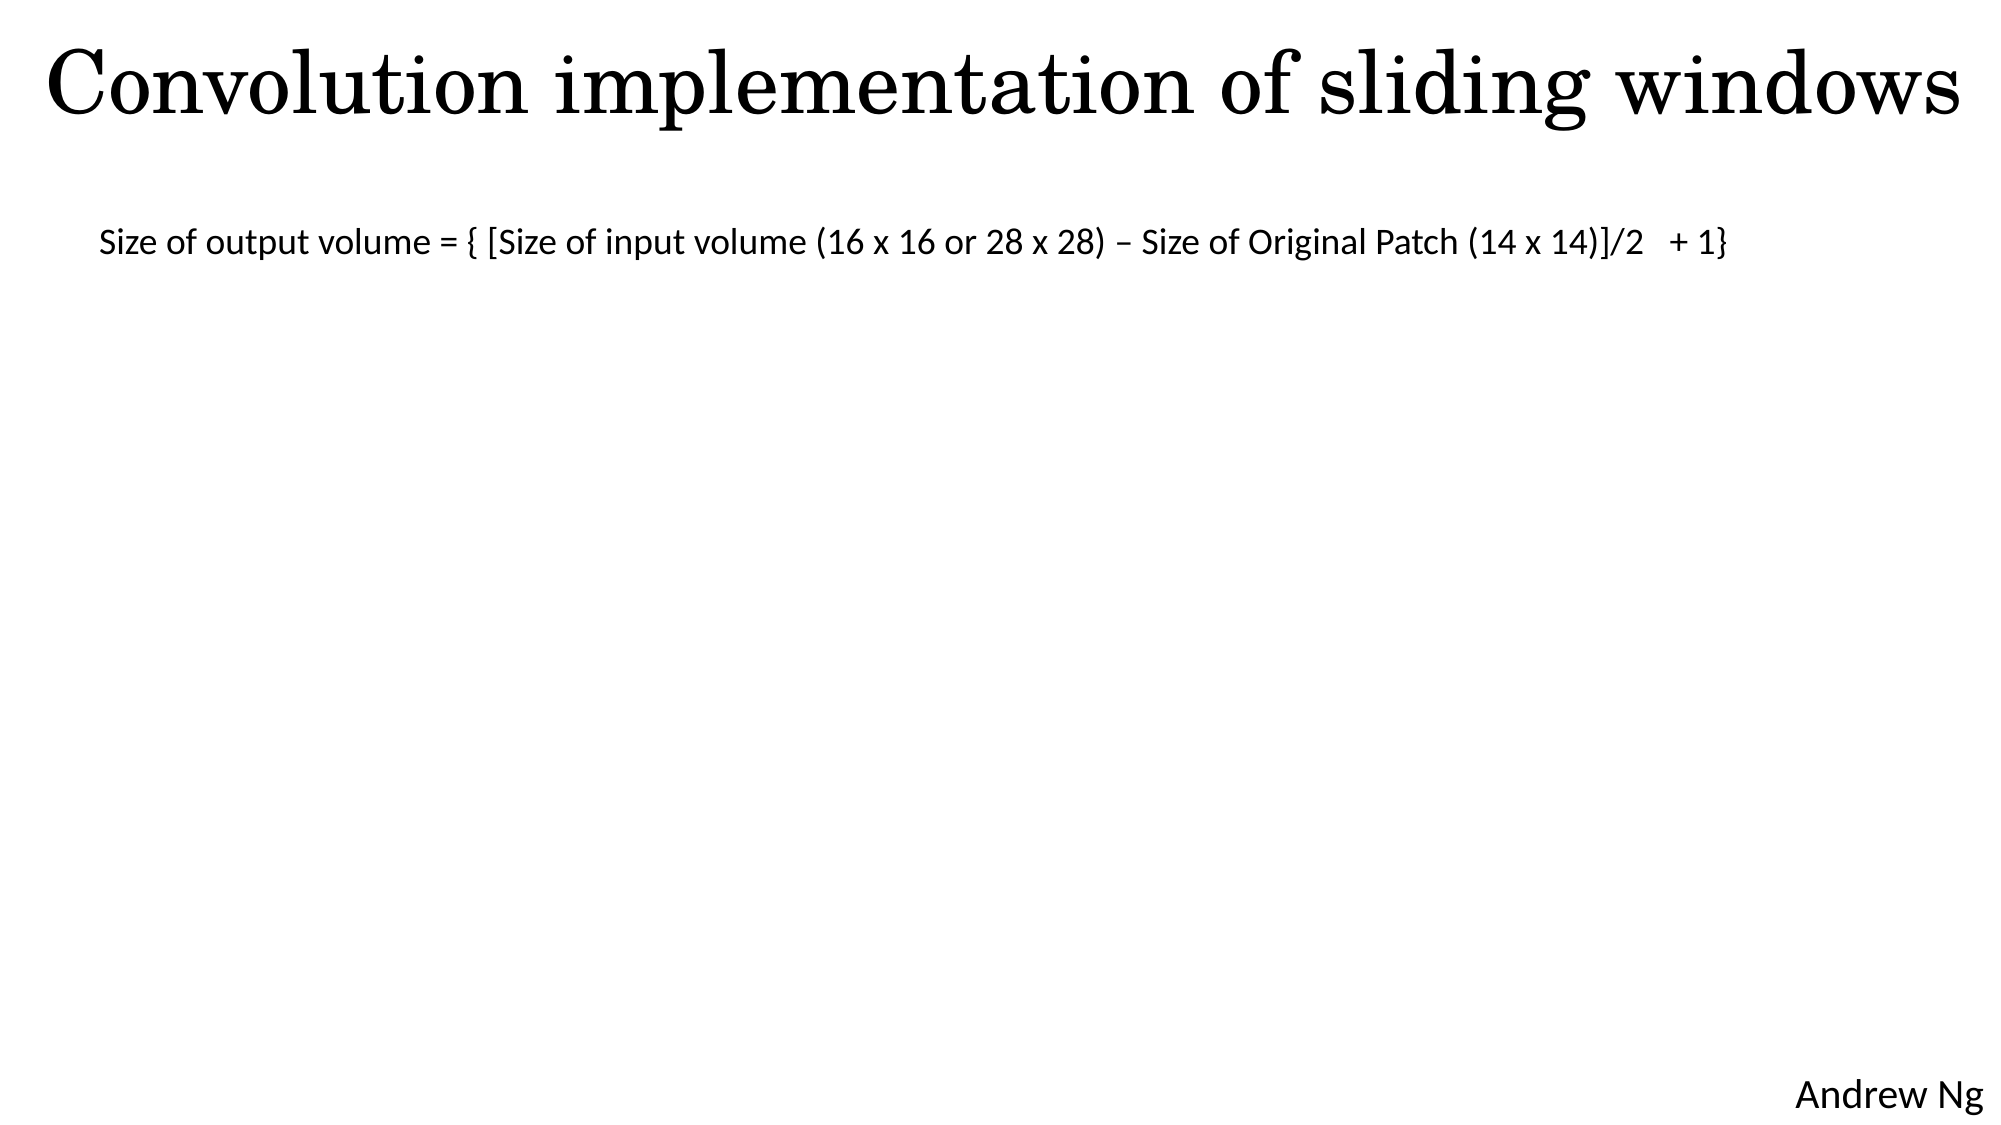

# Convolution implementation of sliding windows
Size of output volume = { [Size of input volume (16 x 16 or 28 x 28) – Size of Original Patch (14 x 14)]/2   + 1}